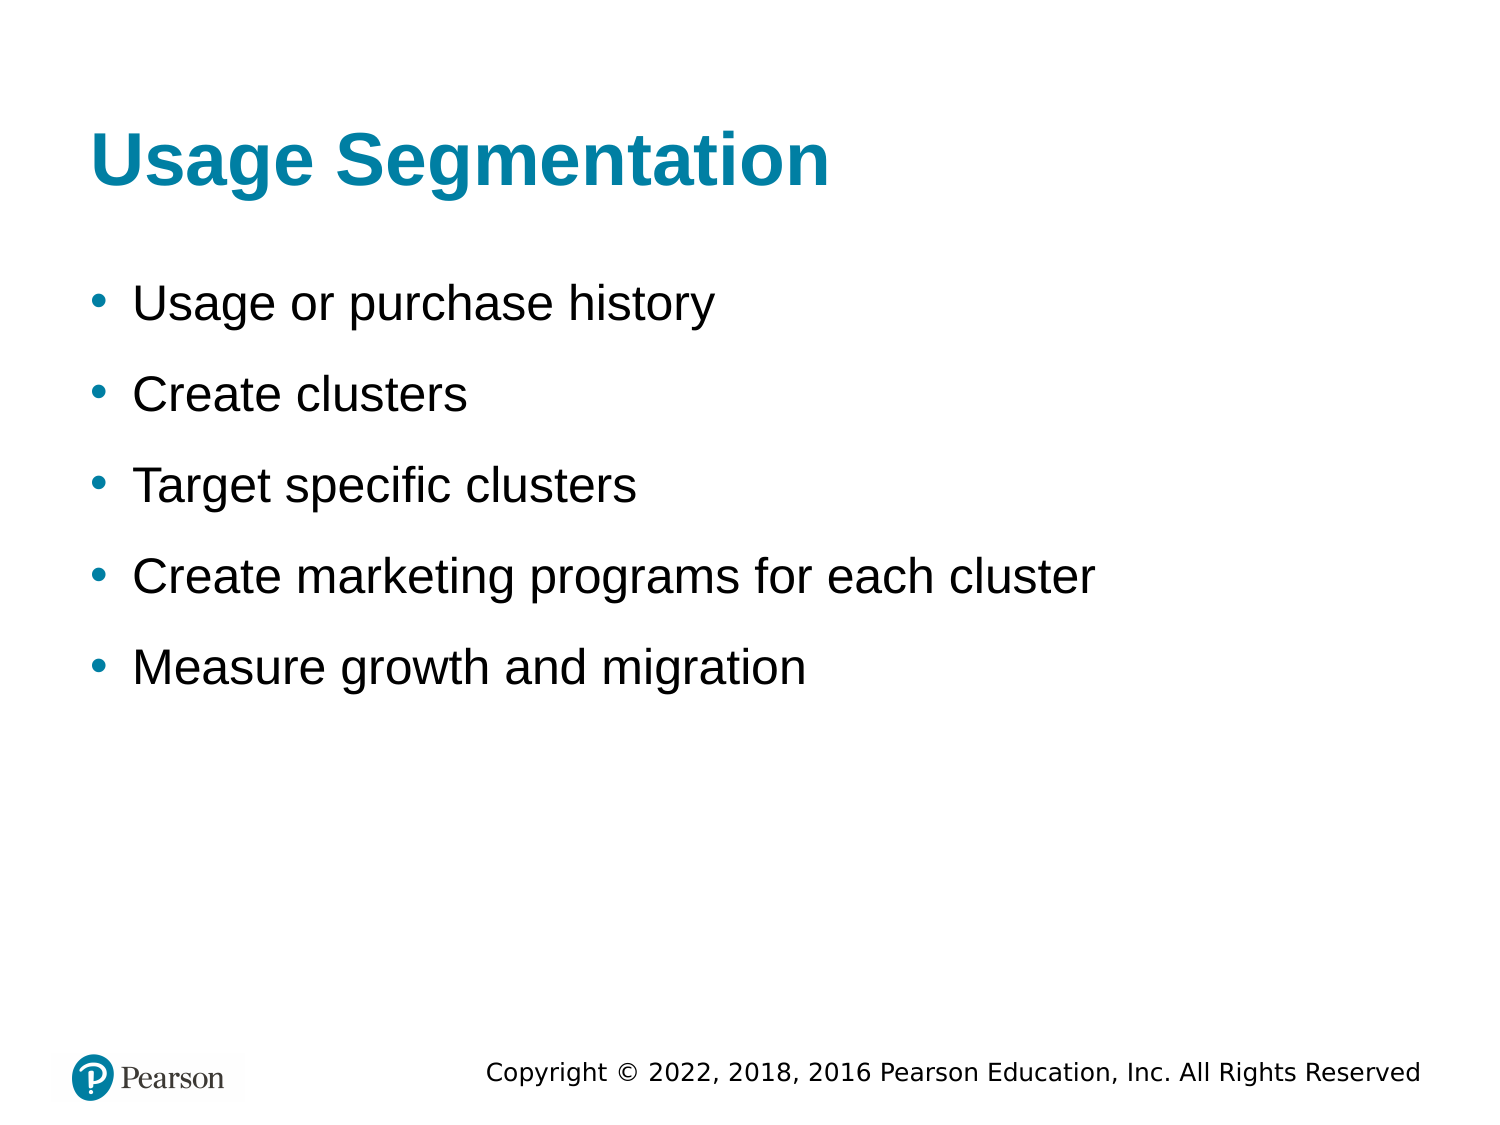

# Usage Segmentation
Usage or purchase history
Create clusters
Target specific clusters
Create marketing programs for each cluster
Measure growth and migration